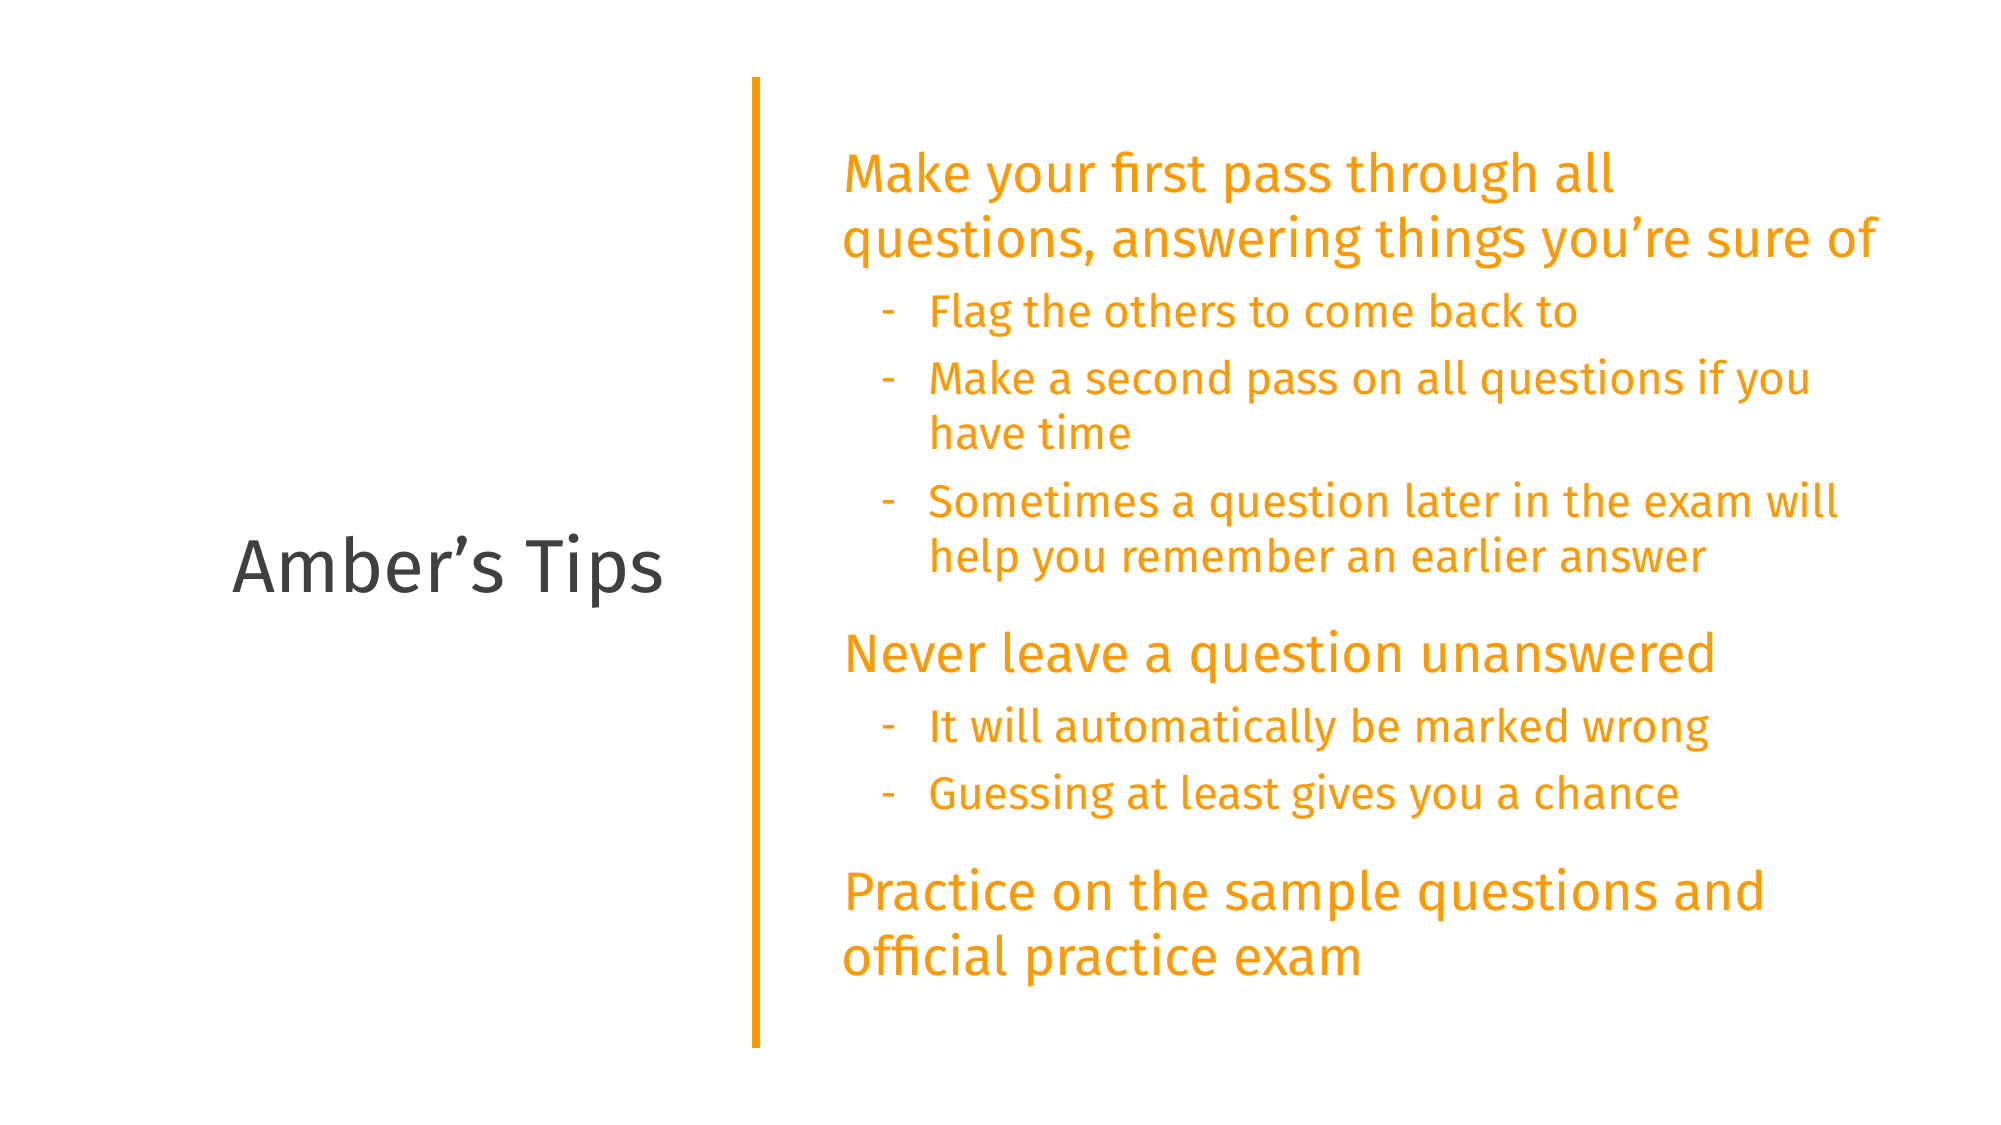

Amber’s Tips
Make your first pass through all questions, answering things you’re sure of
Flag the others to come back to
Make a second pass on all questions if you have time
Sometimes a question later in the exam will help you remember an earlier answer
Never leave a question unanswered
It will automatically be marked wrong
Guessing at least gives you a chance
Practice on the sample questions and official practice exam